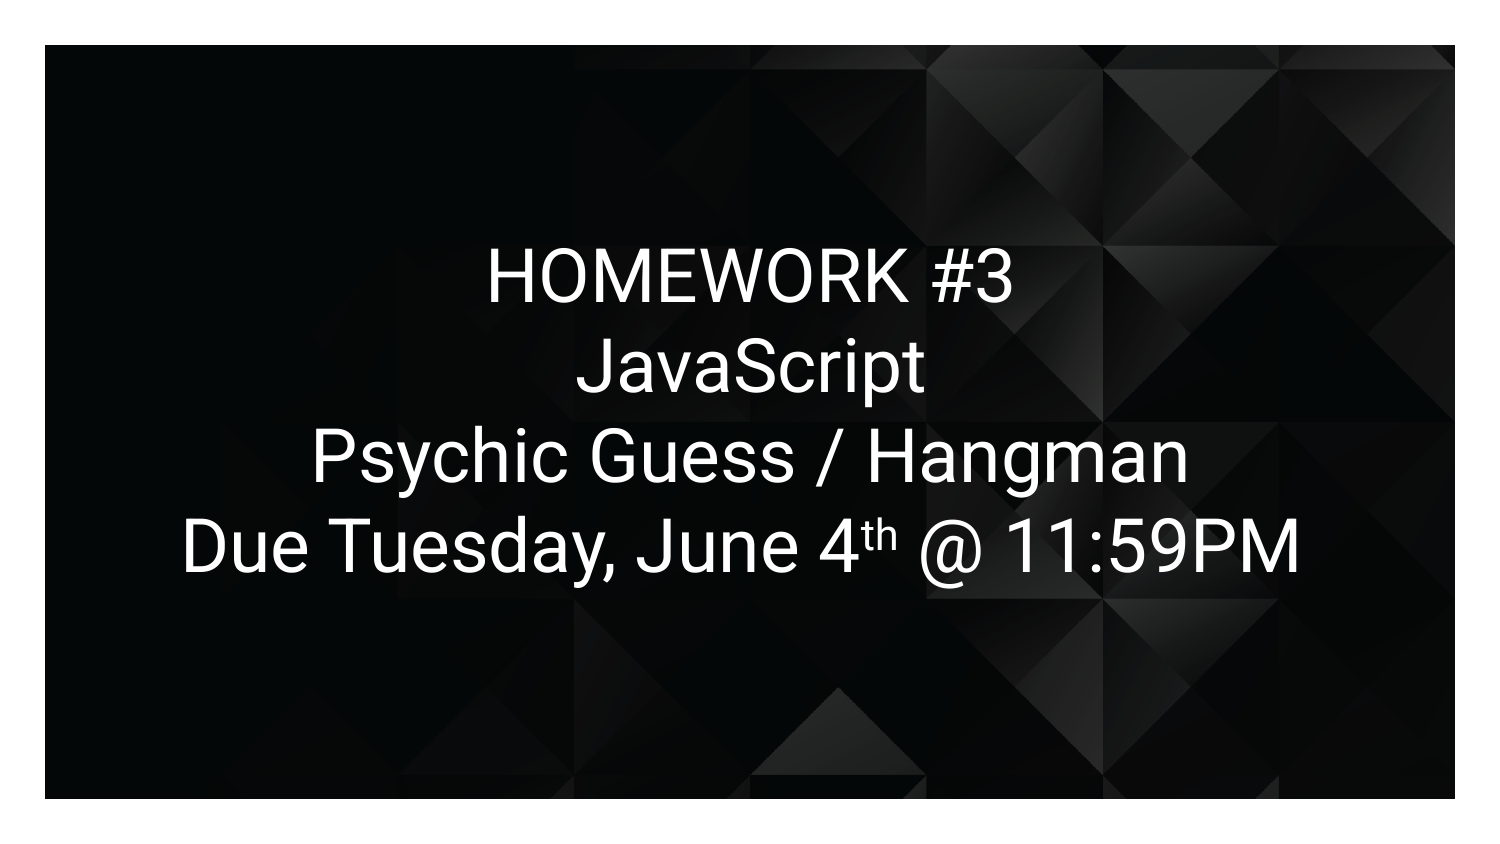

# HOMEWORK #3 JavaScript Psychic Guess / Hangman Due Tuesday, June 4th @ 11:59PM